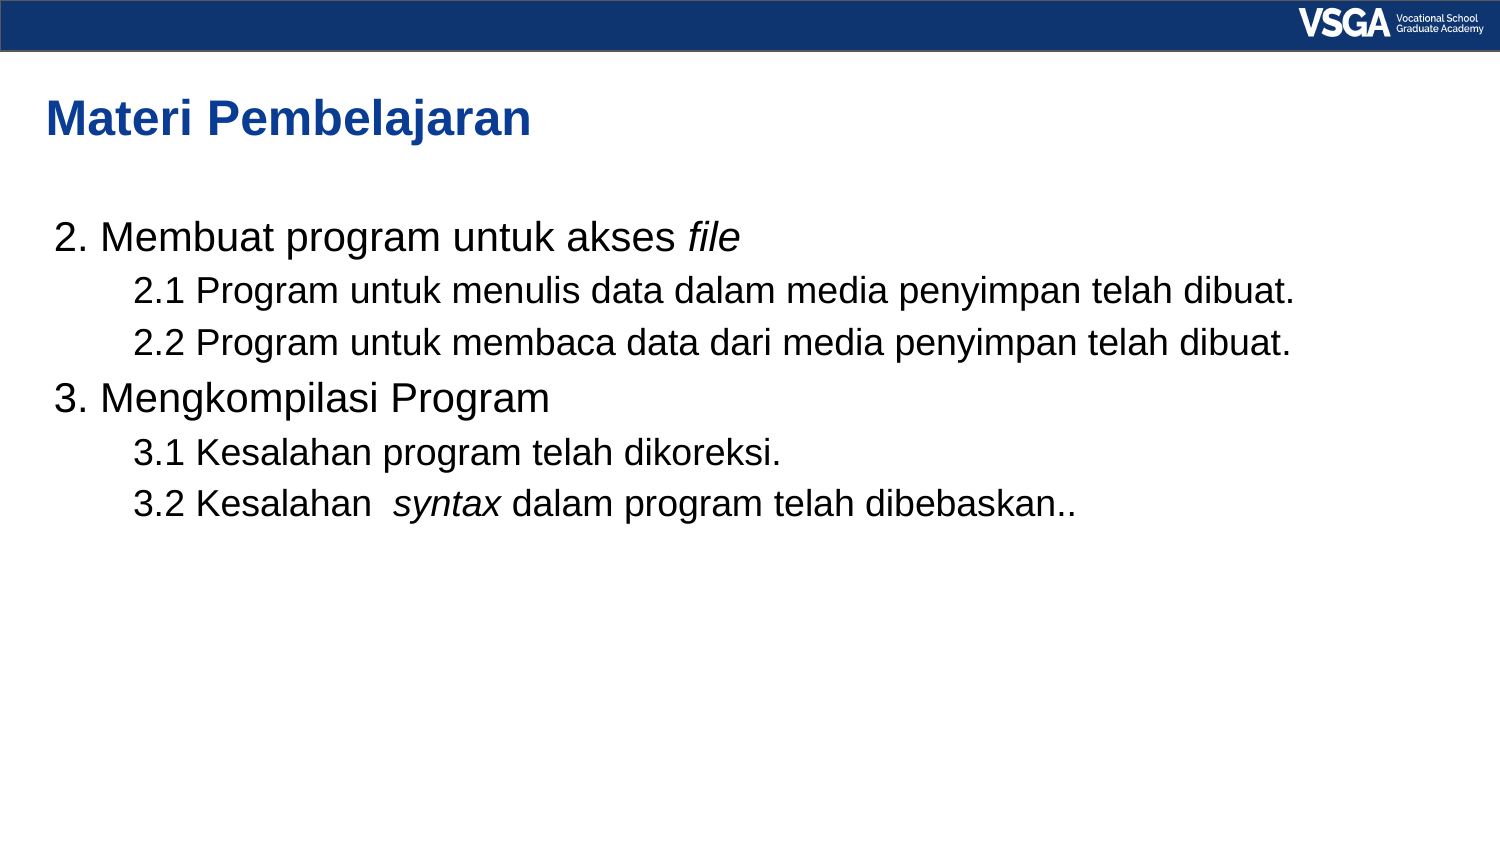

# Materi Pembelajaran
2. Membuat program untuk akses file
2.1 Program untuk menulis data dalam media penyimpan telah dibuat.
2.2 Program untuk membaca data dari media penyimpan telah dibuat.
3. Mengkompilasi Program
3.1 Kesalahan program telah dikoreksi.
3.2 Kesalahan  syntax dalam program telah dibebaskan..